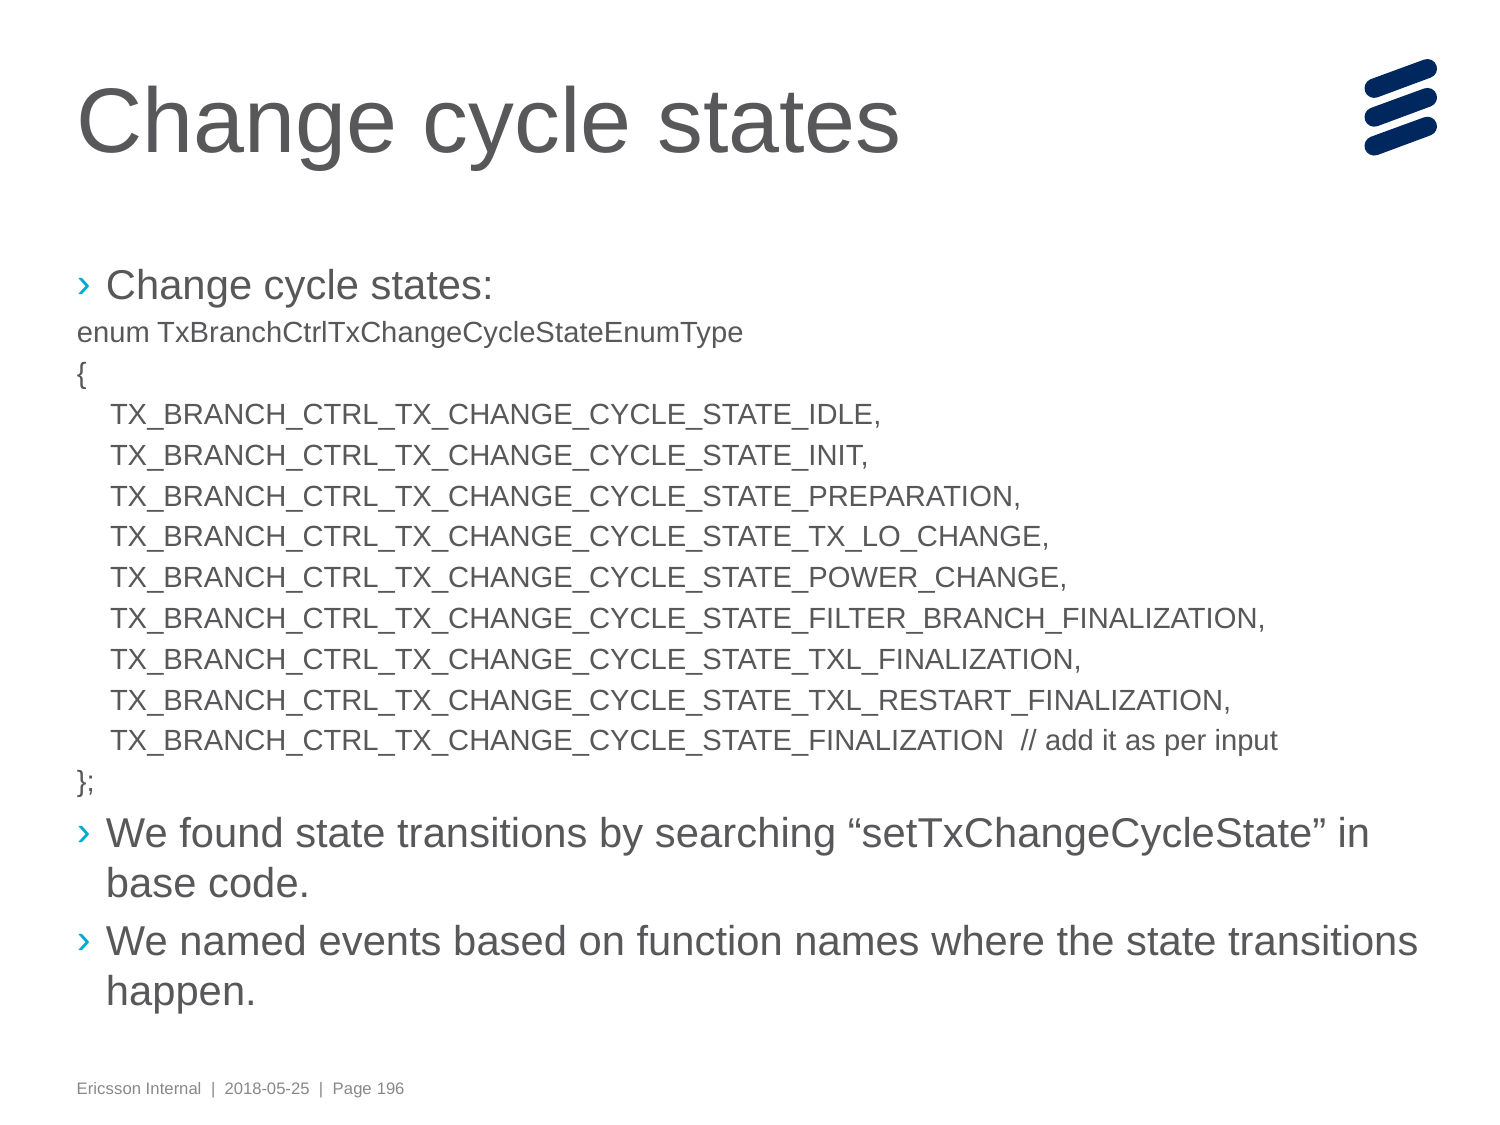

# Change cycle states
Change cycle states:
enum TxBranchCtrlTxChangeCycleStateEnumType
{
    TX_BRANCH_CTRL_TX_CHANGE_CYCLE_STATE_IDLE,
    TX_BRANCH_CTRL_TX_CHANGE_CYCLE_STATE_INIT,
    TX_BRANCH_CTRL_TX_CHANGE_CYCLE_STATE_PREPARATION,
    TX_BRANCH_CTRL_TX_CHANGE_CYCLE_STATE_TX_LO_CHANGE,
    TX_BRANCH_CTRL_TX_CHANGE_CYCLE_STATE_POWER_CHANGE,
    TX_BRANCH_CTRL_TX_CHANGE_CYCLE_STATE_FILTER_BRANCH_FINALIZATION,
    TX_BRANCH_CTRL_TX_CHANGE_CYCLE_STATE_TXL_FINALIZATION,
    TX_BRANCH_CTRL_TX_CHANGE_CYCLE_STATE_TXL_RESTART_FINALIZATION,
    TX_BRANCH_CTRL_TX_CHANGE_CYCLE_STATE_FINALIZATION  // add it as per input
};
We found state transitions by searching “setTxChangeCycleState” in base code.
We named events based on function names where the state transitions happen.